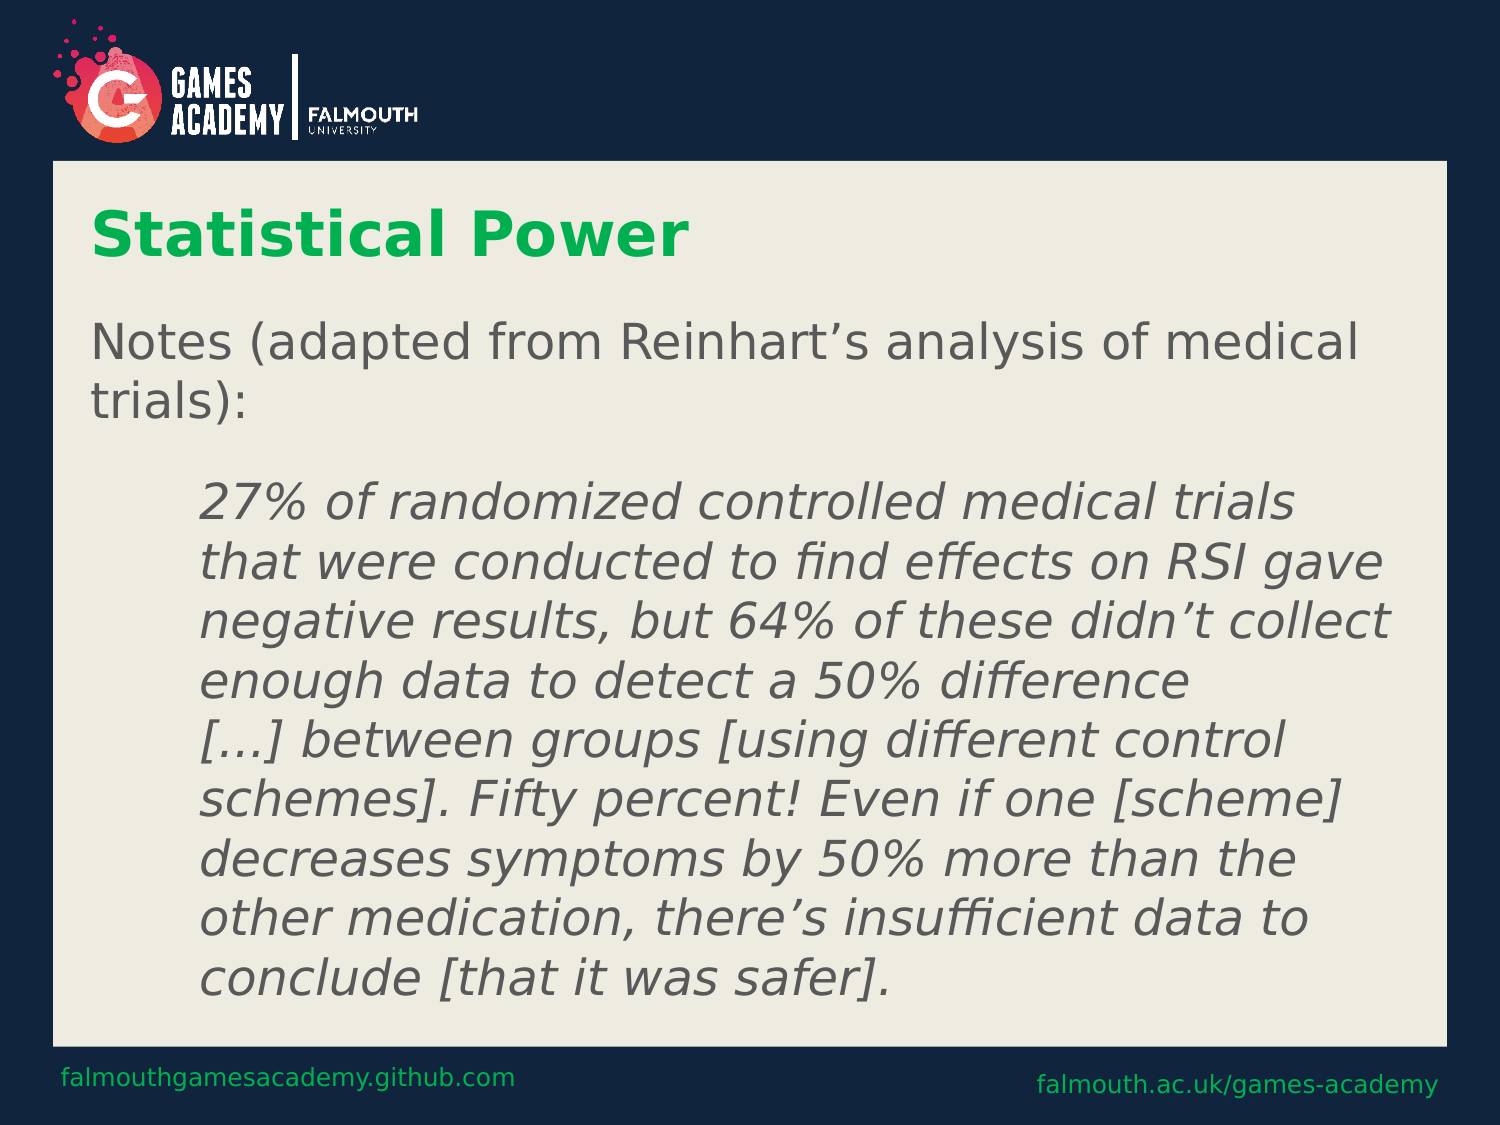

# Statistical Power
Notes (adapted from Reinhart’s analysis of medical trials):
27% of randomized controlled medical trials that were conducted to find effects on RSI gave negative results, but 64% of these didn’t collect enough data to detect a 50% difference [...] between groups [using different control schemes]. Fifty percent! Even if one [scheme] decreases symptoms by 50% more than the other medication, there’s insufficient data to conclude [that it was safer].